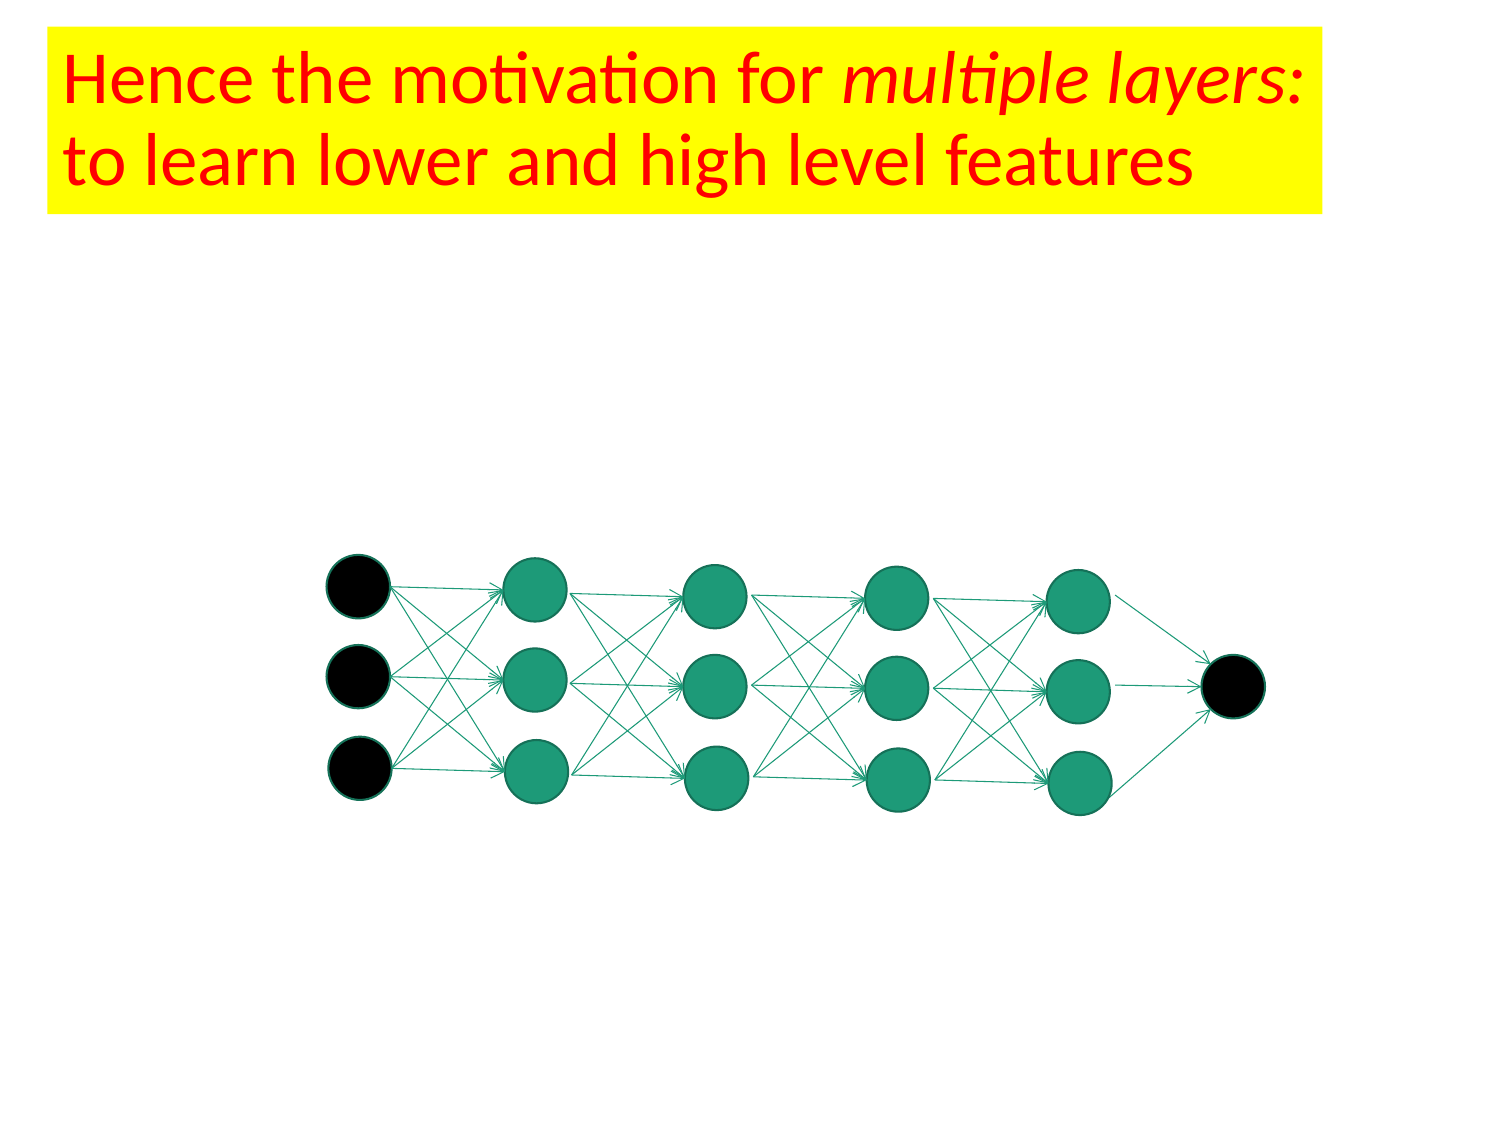

# Hence the motivation for multiple layers: to learn lower and high level features